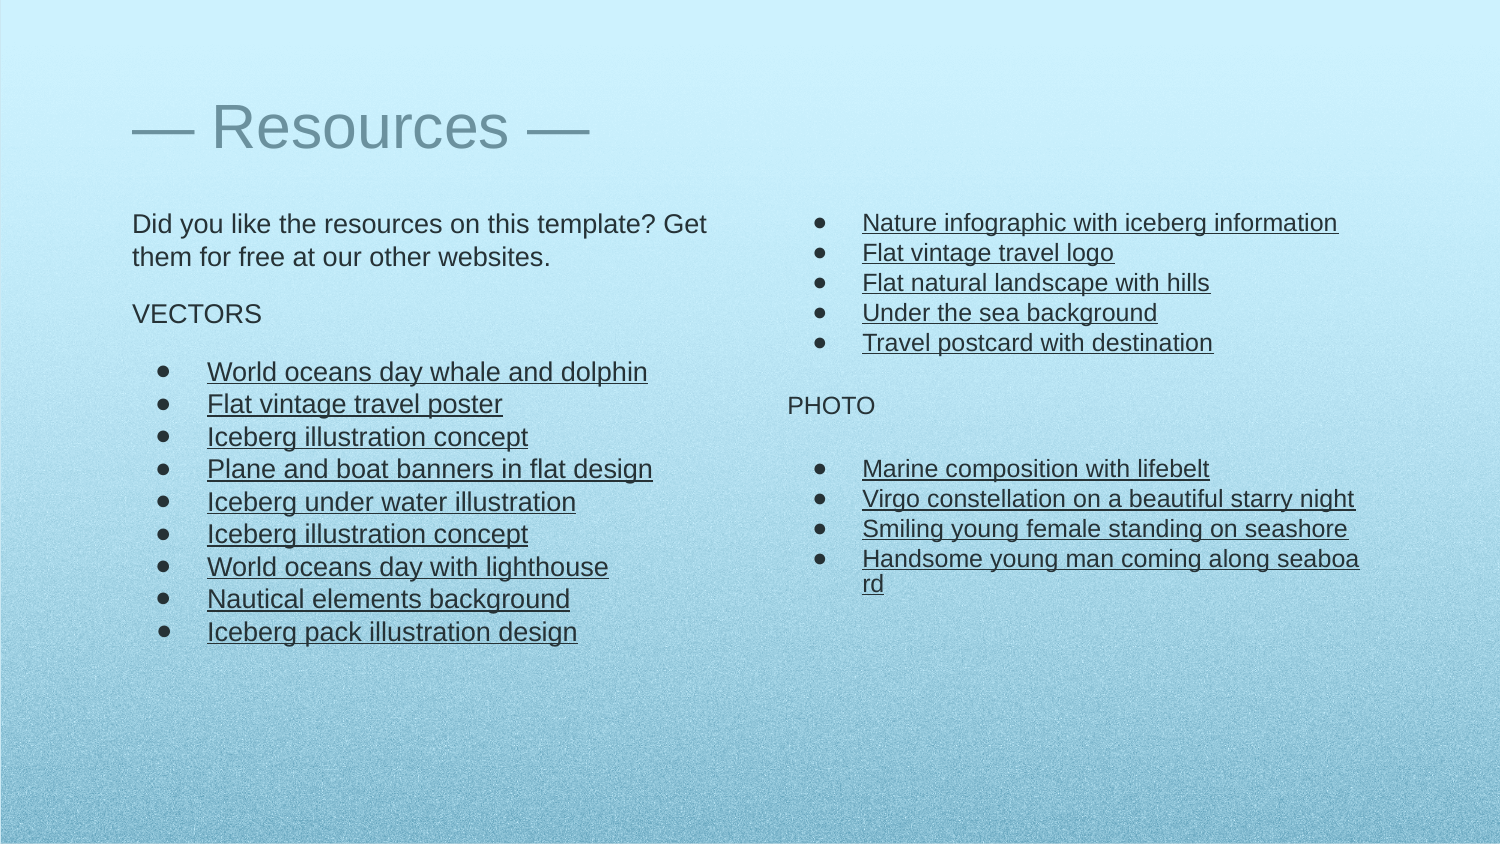

# — Resources —
Did you like the resources on this template? Get them for free at our other websites.
VECTORS
World oceans day whale and dolphin
Flat vintage travel poster
Iceberg illustration concept
Plane and boat banners in flat design
Iceberg under water illustration
Iceberg illustration concept
World oceans day with lighthouse
Nautical elements background
Iceberg pack illustration design
Nature infographic with iceberg information
Flat vintage travel logo
Flat natural landscape with hills
Under the sea background
Travel postcard with destination
PHOTO
Marine composition with lifebelt
Virgo constellation on a beautiful starry night
Smiling young female standing on seashore
Handsome young man coming along seaboard